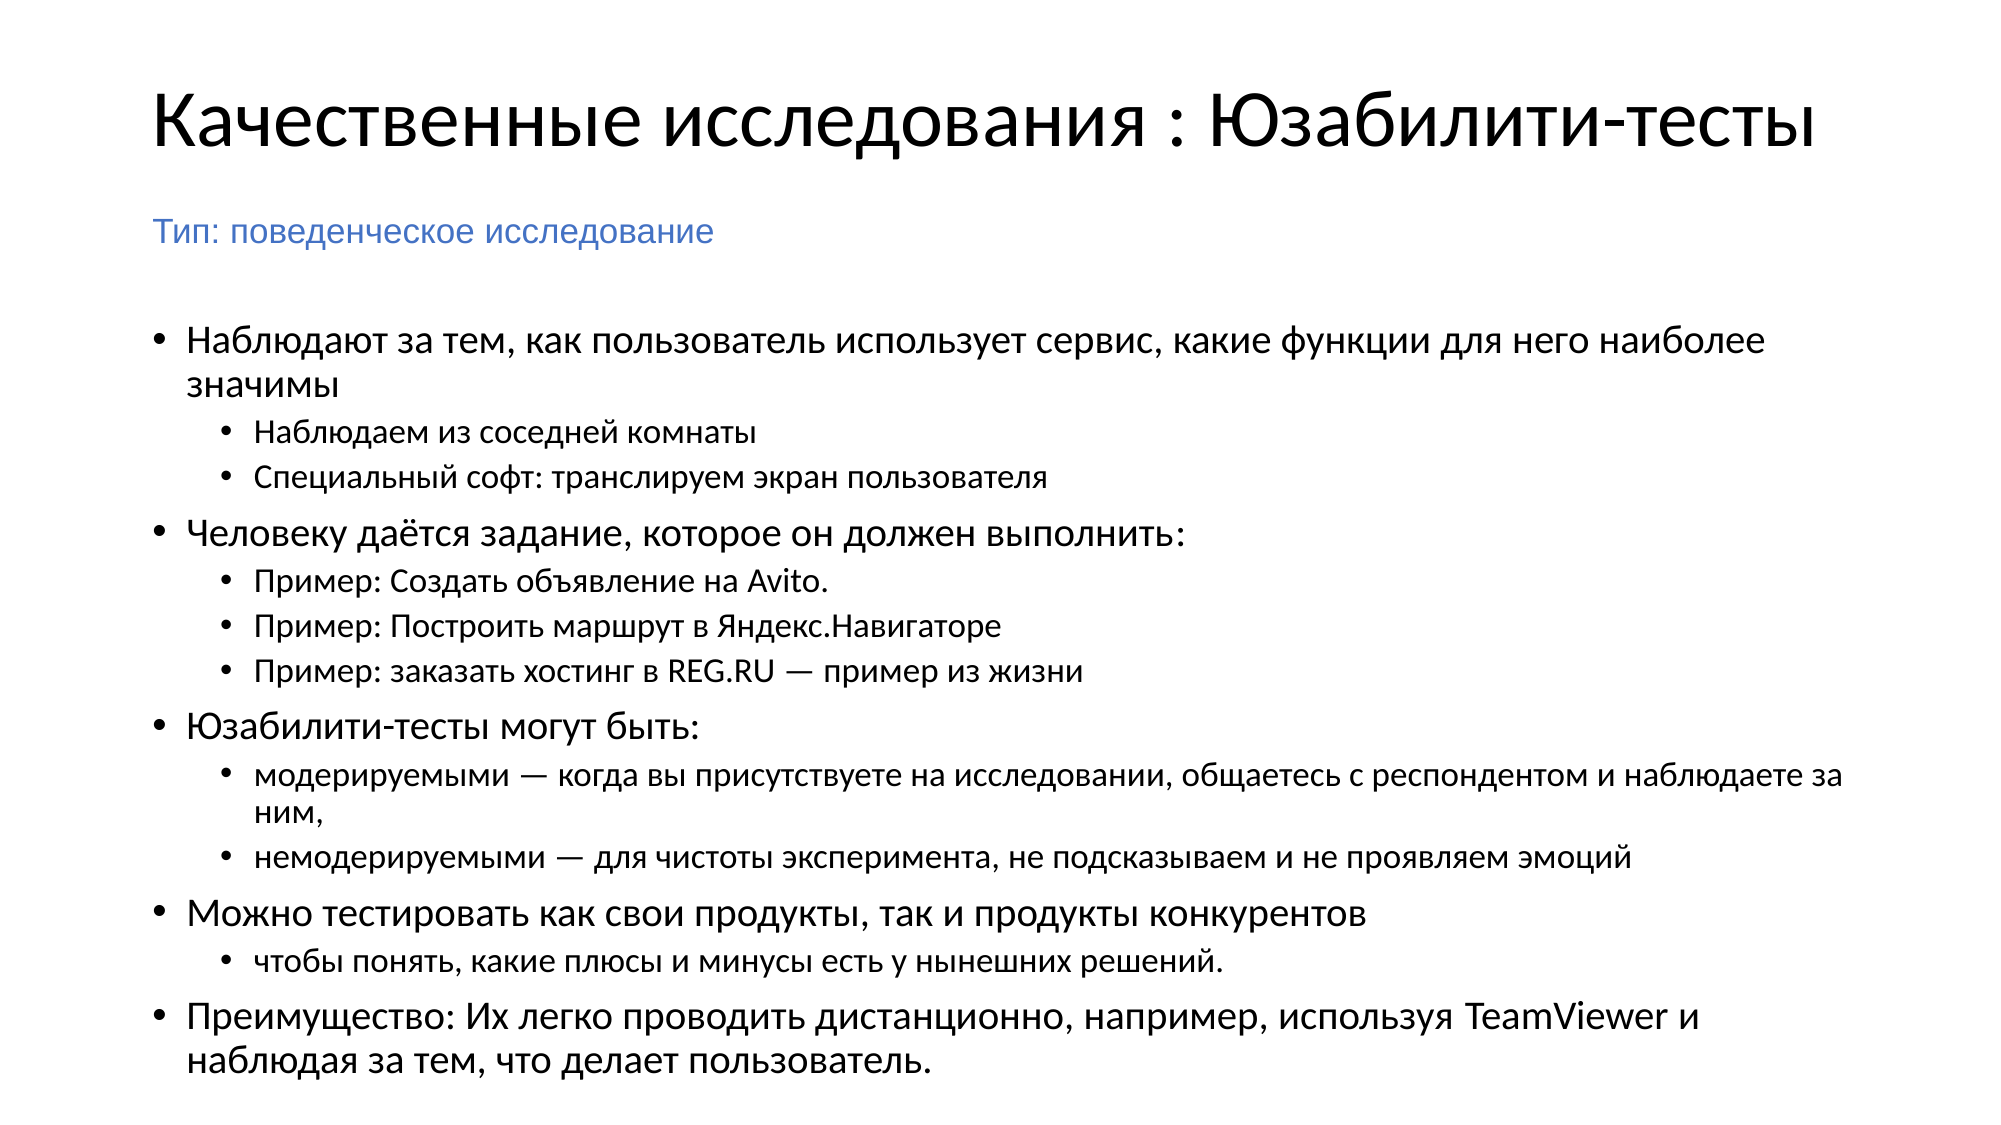

# Качественные исследования : Юзабилити-тесты
Тип: поведенческое исследование

Наблюдают за тем, как пользователь использует сервис, какие функции для него наиболее значимы
Наблюдаем из соседней комнаты
Специальный софт: транслируем экран пользователя
Человеку даётся задание, которое он должен выполнить:
Пример: Создать объявление на Avito.
Пример: Построить маршрут в Яндекс.Навигаторе
Пример: заказать хостинг в REG.RU — пример из жизни
Юзабилити-тесты могут быть:
модерируемыми — когда вы присутствуете на исследовании, общаетесь с респондентом и наблюдаете за ним,
немодерируемыми — для чистоты эксперимента, не подсказываем и не проявляем эмоций
Можно тестировать как свои продукты, так и продукты конкурентов
чтобы понять, какие плюсы и минусы есть у нынешних решений.
Преимущество: Их легко проводить дистанционно, например, используя TeamViewer и наблюдая за тем, что делает пользователь.